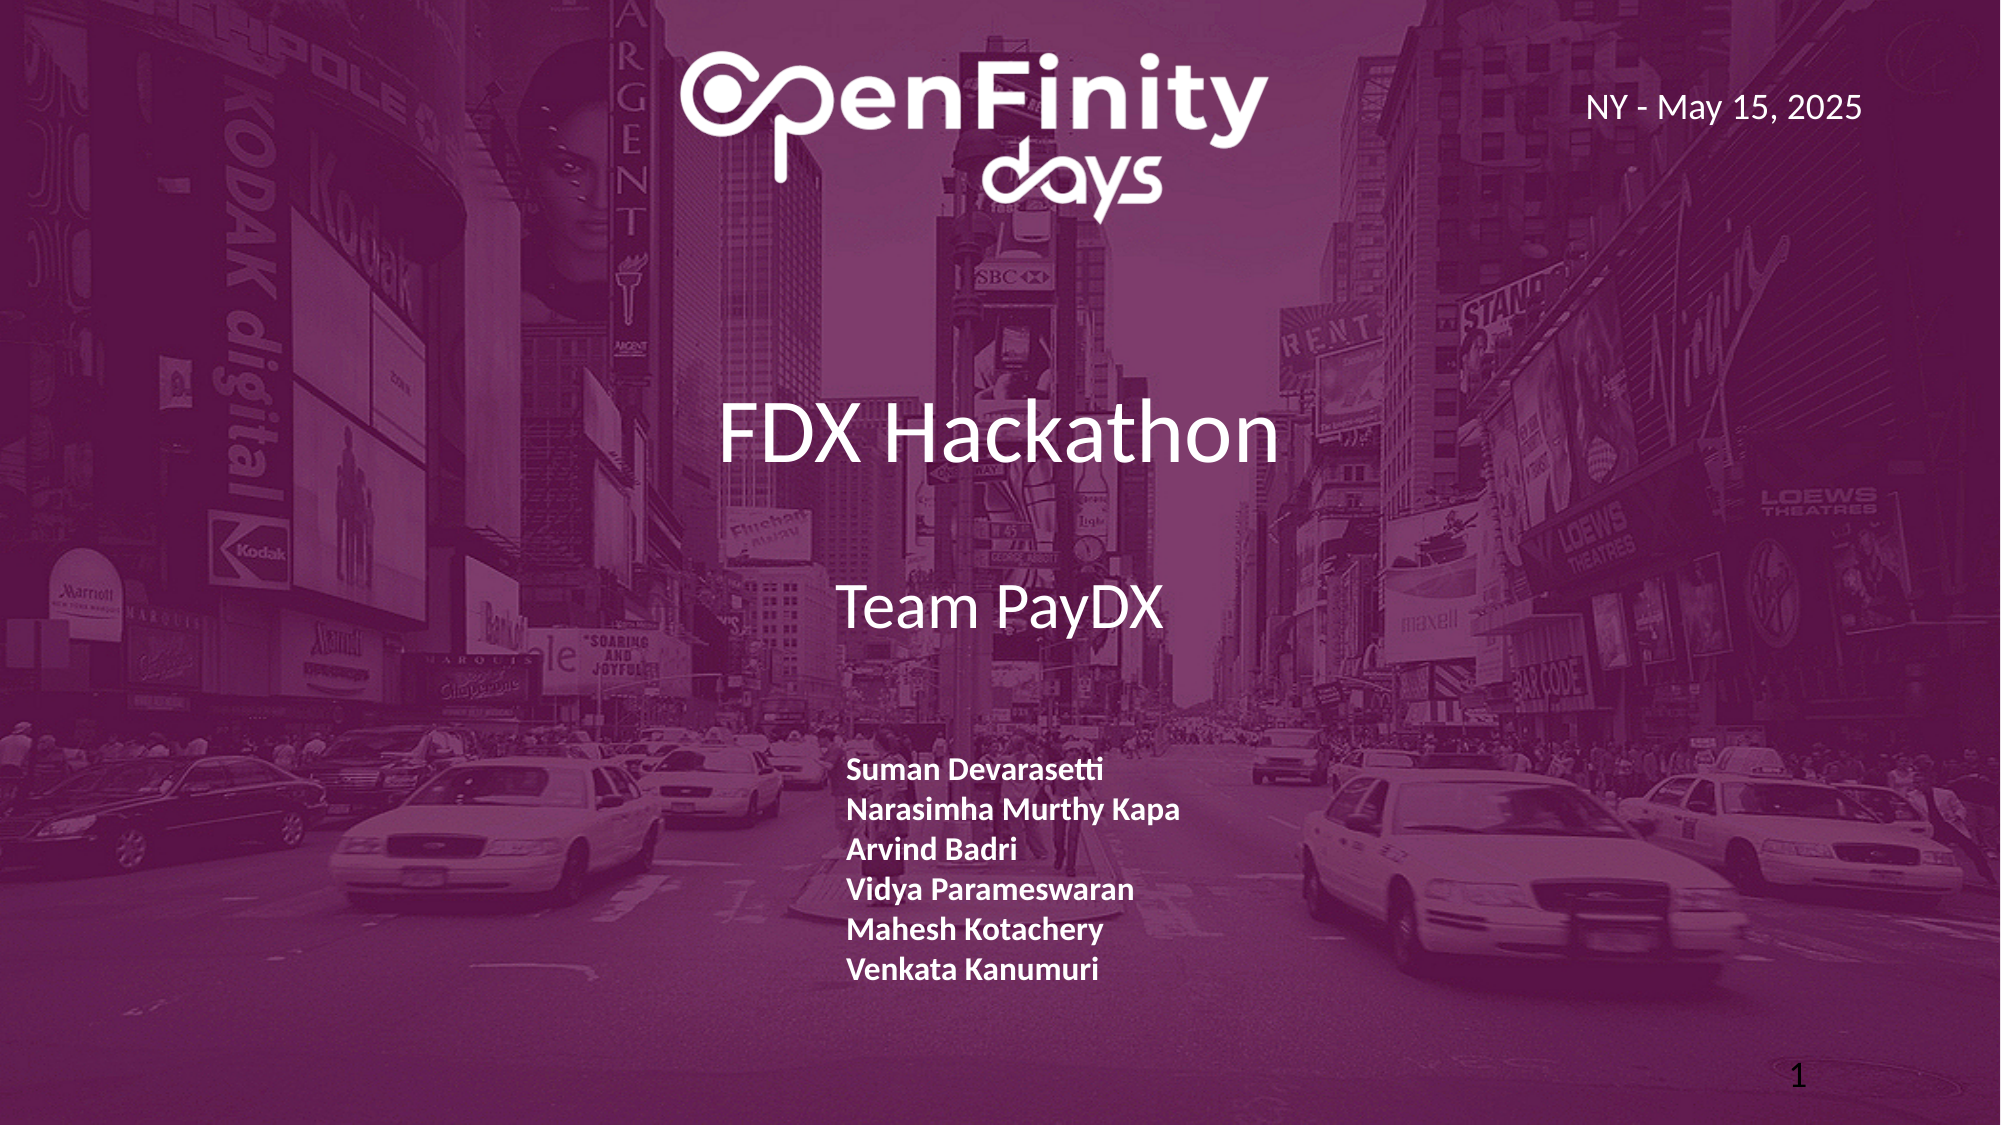

NY - May 15, 2025
# FDX Hackathon
Team PayDX
Suman Devarasetti
Narasimha Murthy Kapa
Arvind Badri
Vidya Parameswaran
Mahesh Kotachery
Venkata Kanumuri
1